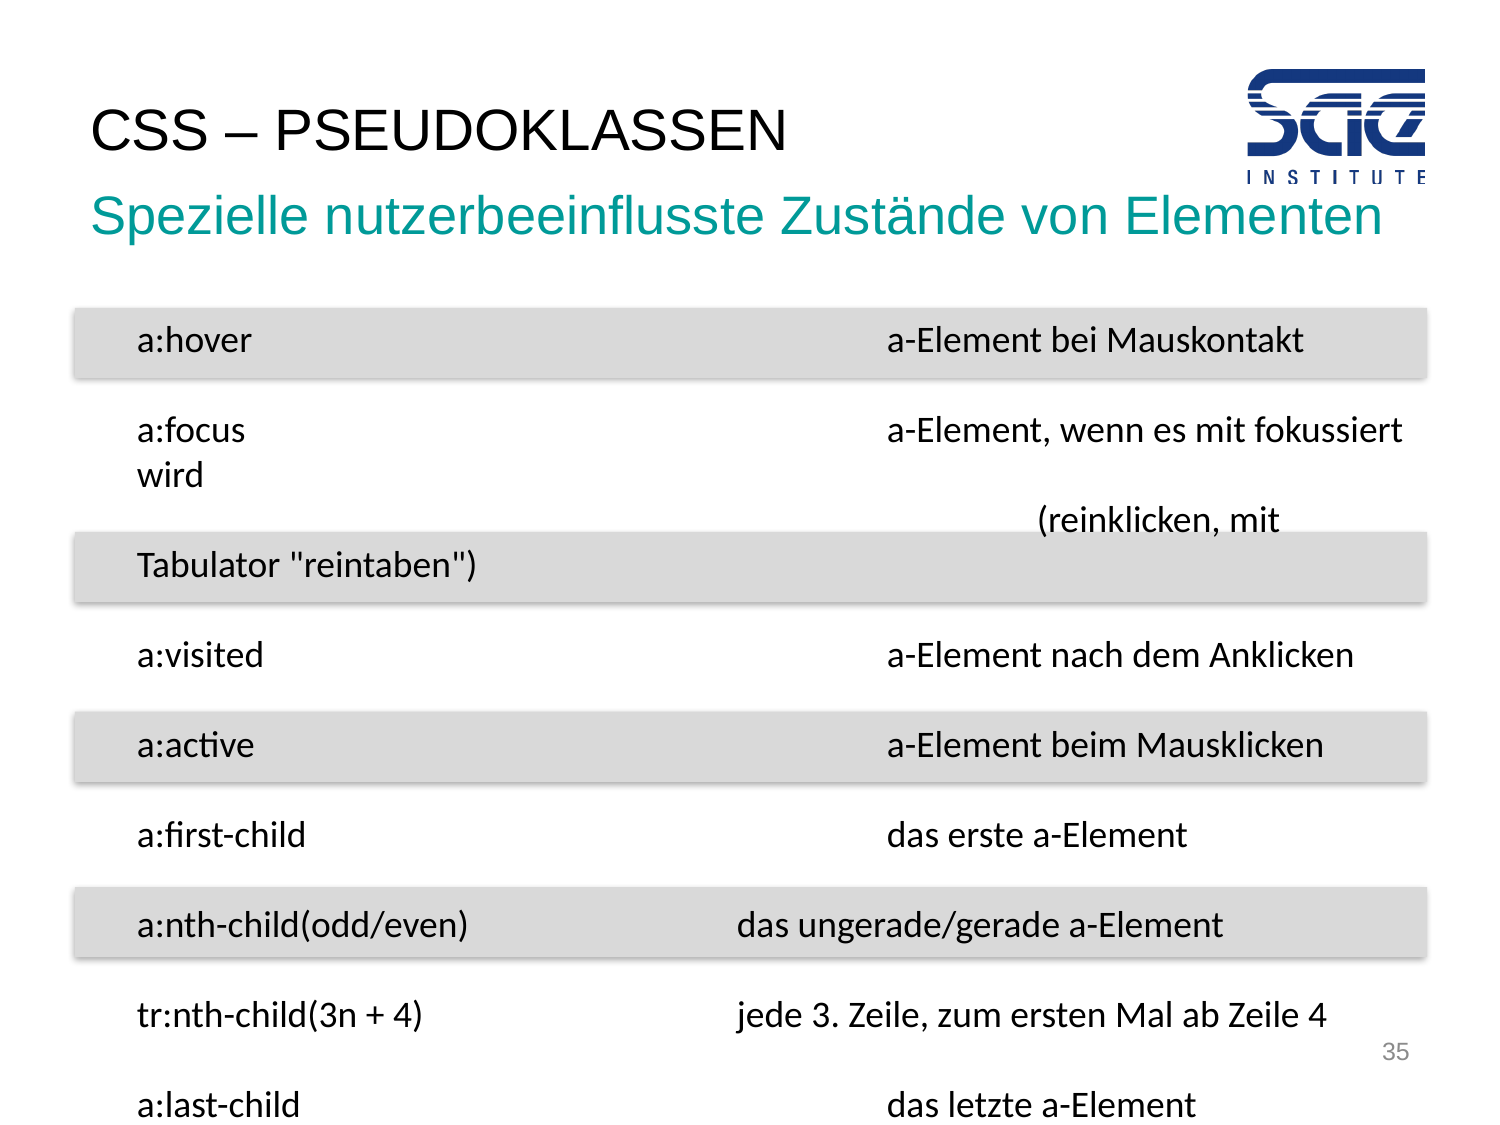

# CSS – PSEUDOKLASSEN
Spezielle nutzerbeeinflusste Zustände von Elementen

a:hover     				a-Element bei Mauskontakt

a:focus					a-Element, wenn es mit fokussiert wird
						(reinklicken, mit Tabulator "reintaben")

a:visited					a-Element nach dem Anklicken

a:active					a-Element beim Mausklicken

a:first-child				das erste a-Element

a:nth-child(odd/even) 		das ungerade/gerade a-Element

tr:nth-child(3n + 4) 			jede 3. Zeile, zum ersten Mal ab Zeile 4

a:last-child				das letzte a-Element

35